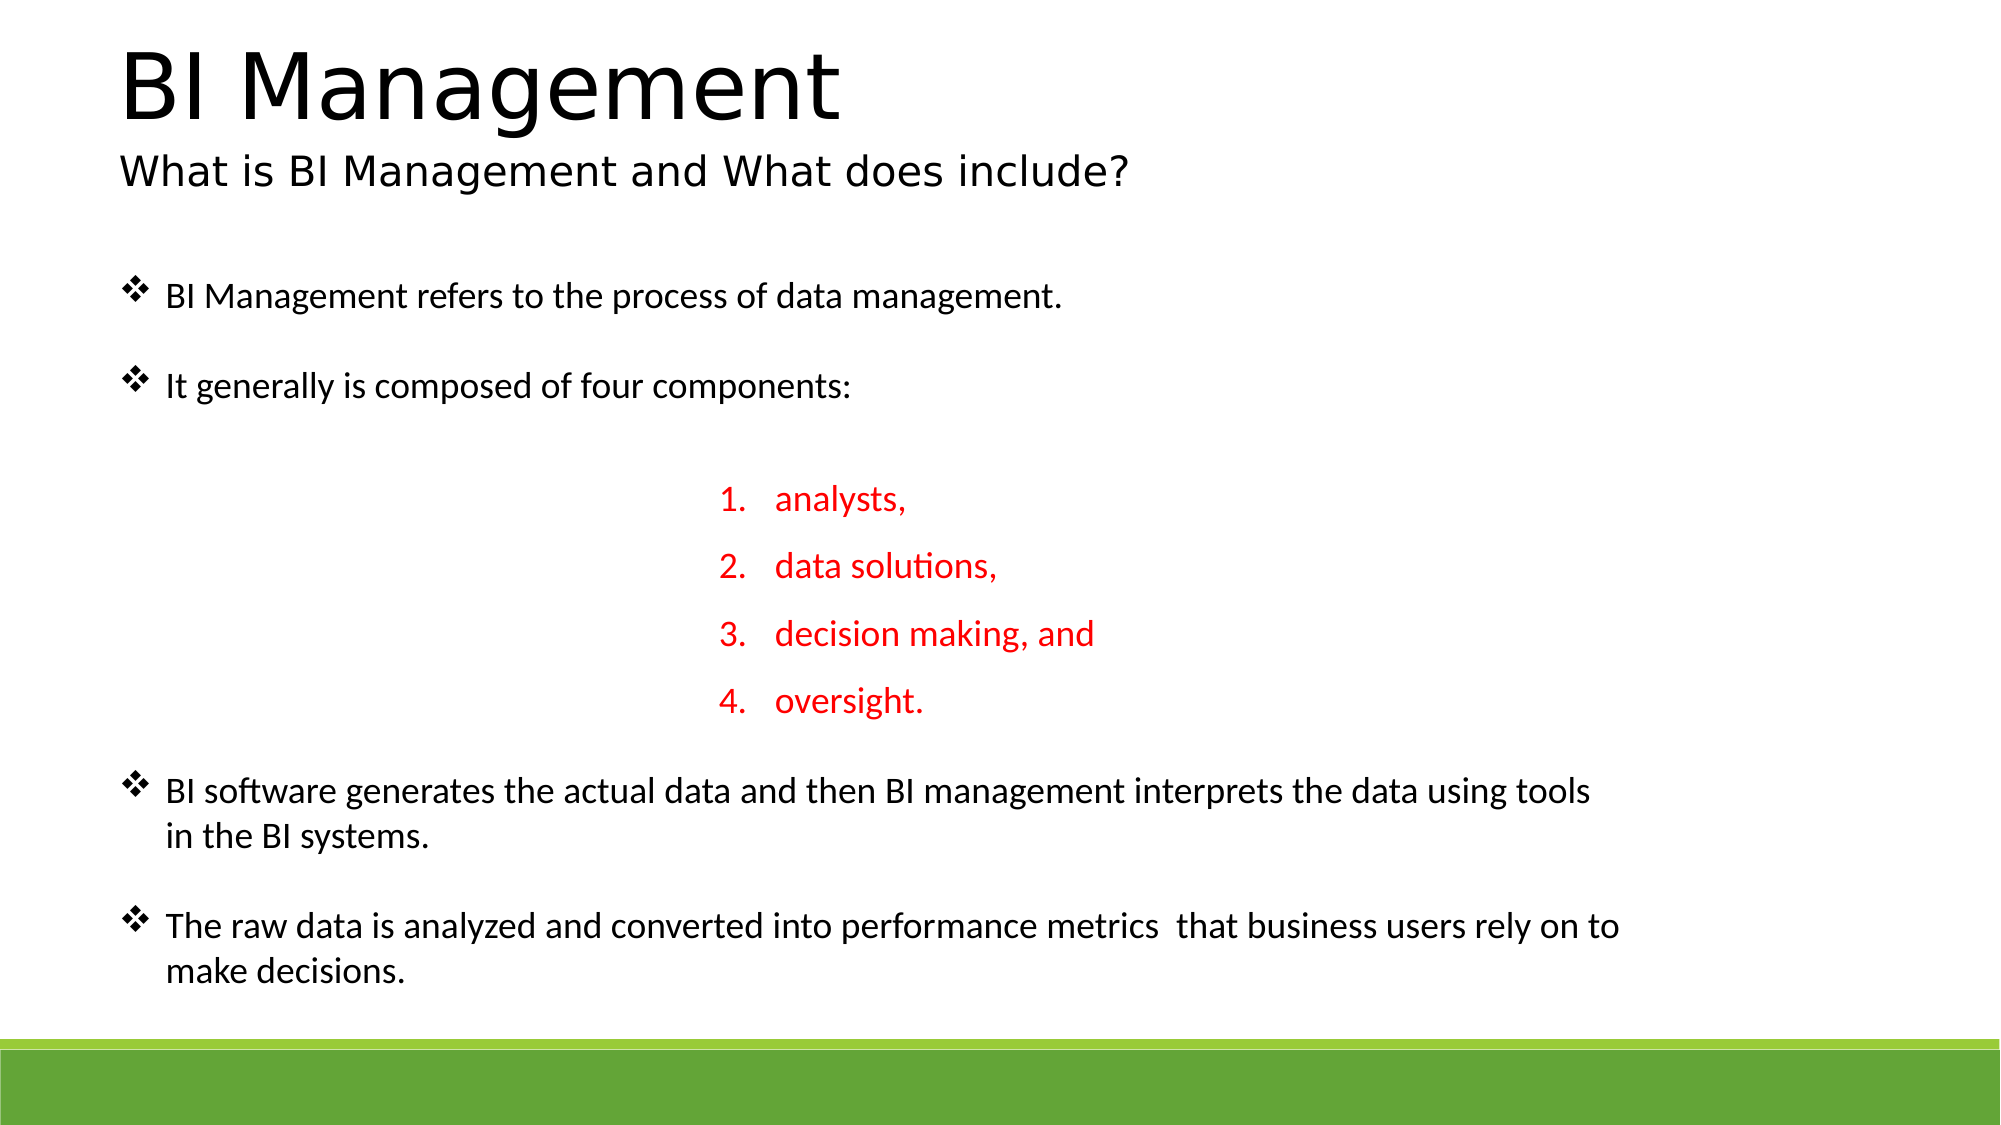

BI Management
What is BI Management and What does include?
BI Management refers to the process of data management.

It generally is composed of four components:

analysts,
data solutions,
decision making, and
oversight.

BI software generates the actual data and then BI management interprets the data using tools in the BI systems.

The raw data is analyzed and converted into performance metrics  that business users rely on to make decisions.